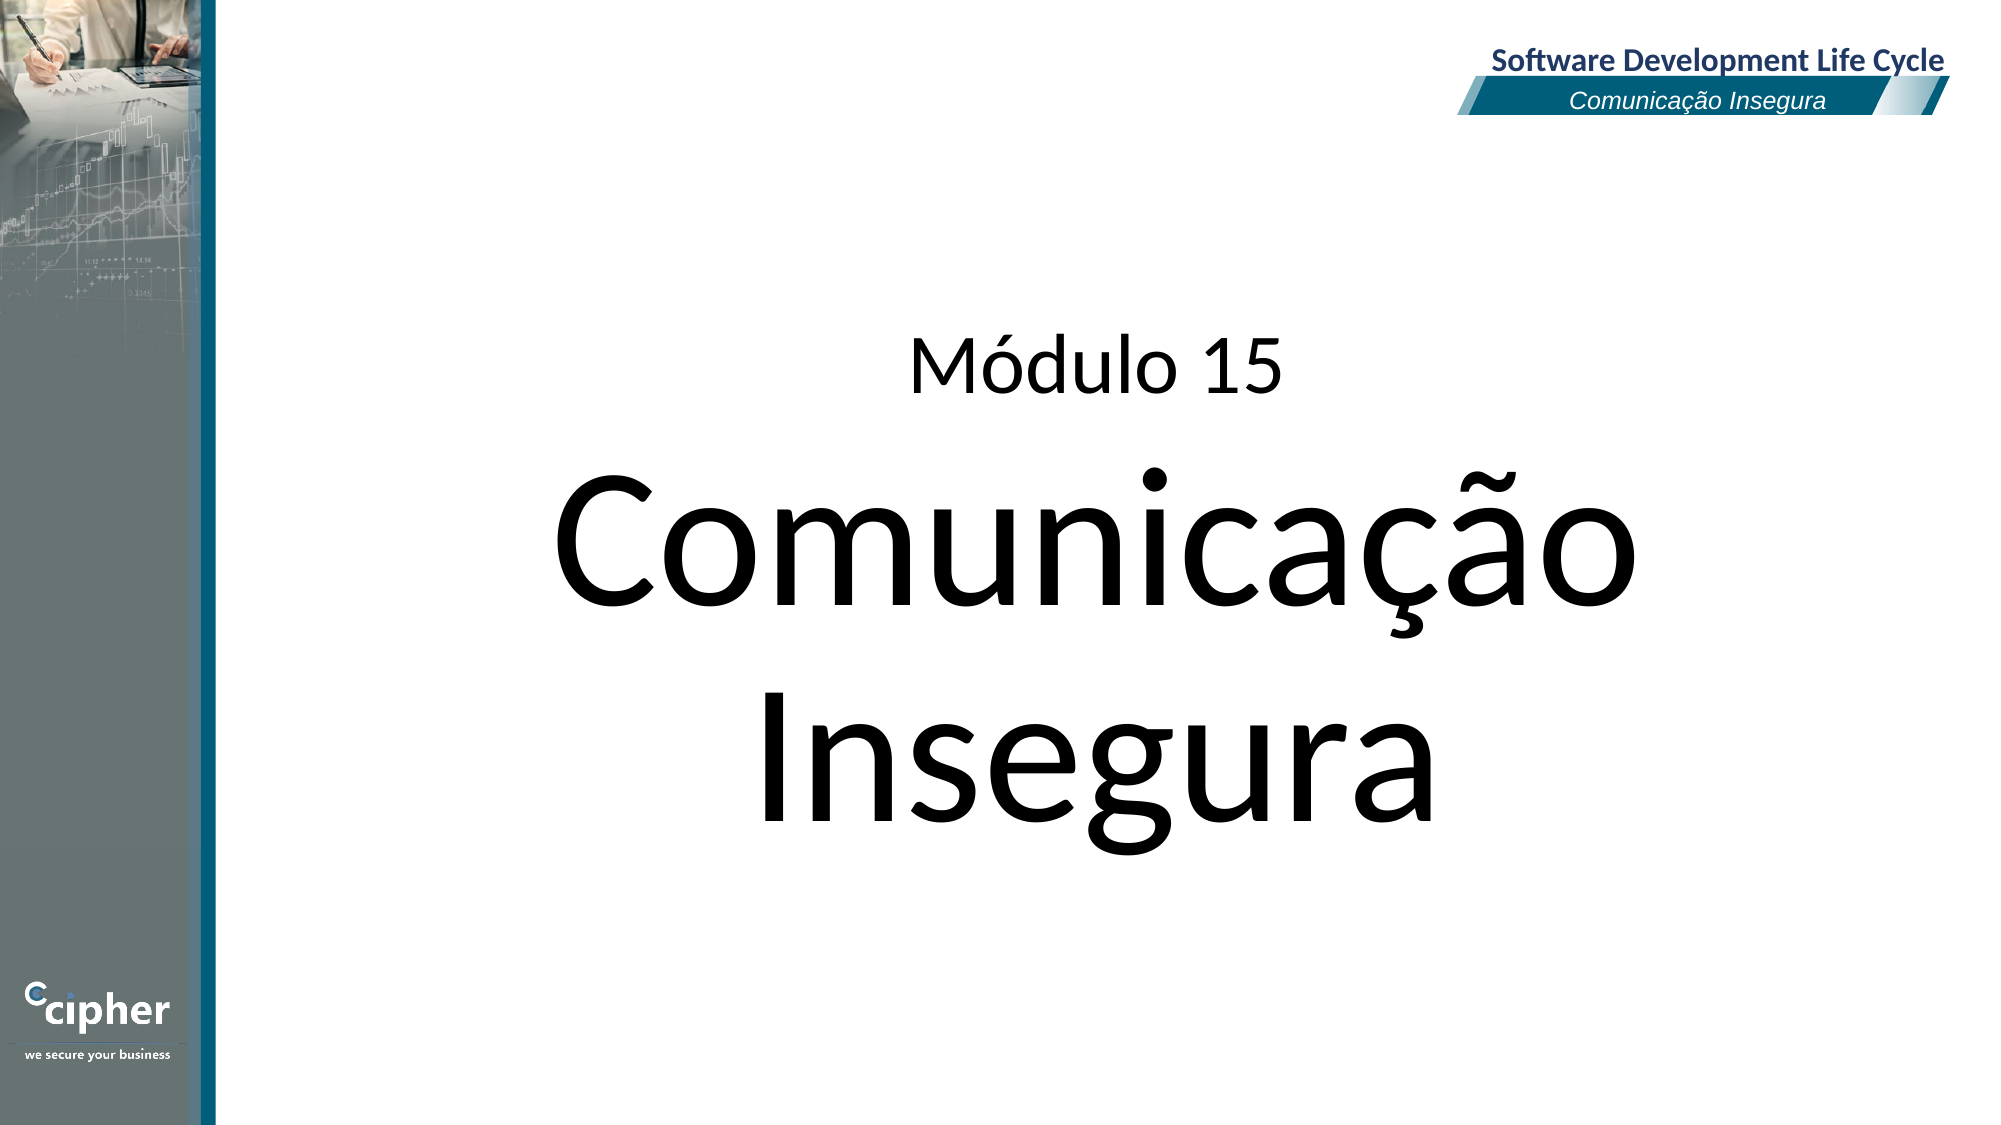

Software Development Life Cycle
Comunicação Insegura

Módulo 15
Comunicação Insegura